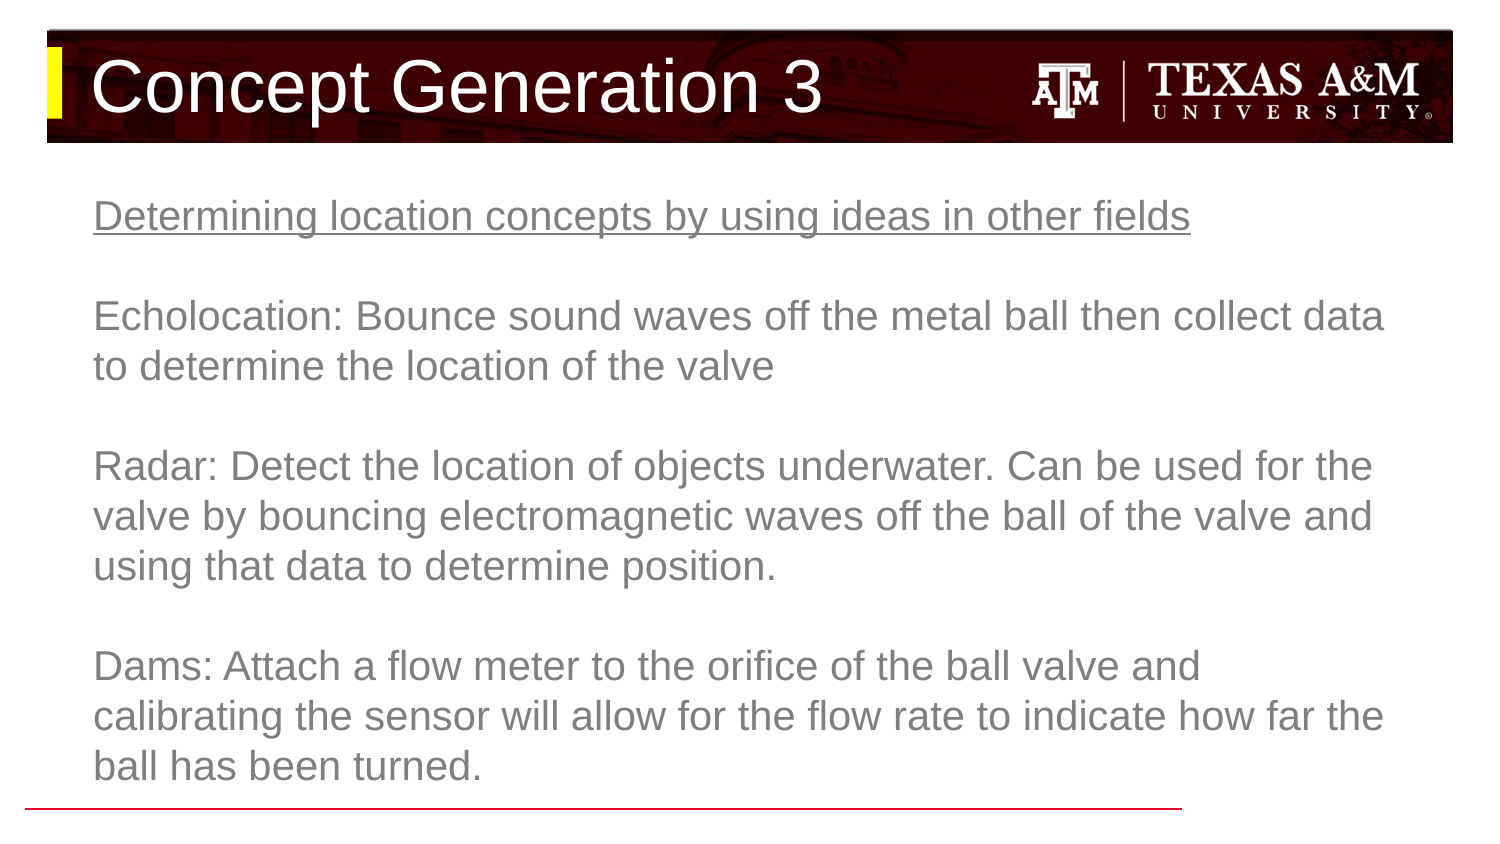

# Concept Generation 3
Determining location concepts by using ideas in other fields

Echolocation: Bounce sound waves off the metal ball then collect data to determine the location of the valve

Radar: Detect the location of objects underwater. Can be used for the valve by bouncing electromagnetic waves off the ball of the valve and using that data to determine position.

Dams: Attach a flow meter to the orifice of the ball valve and calibrating the sensor will allow for the flow rate to indicate how far the ball has been turned.